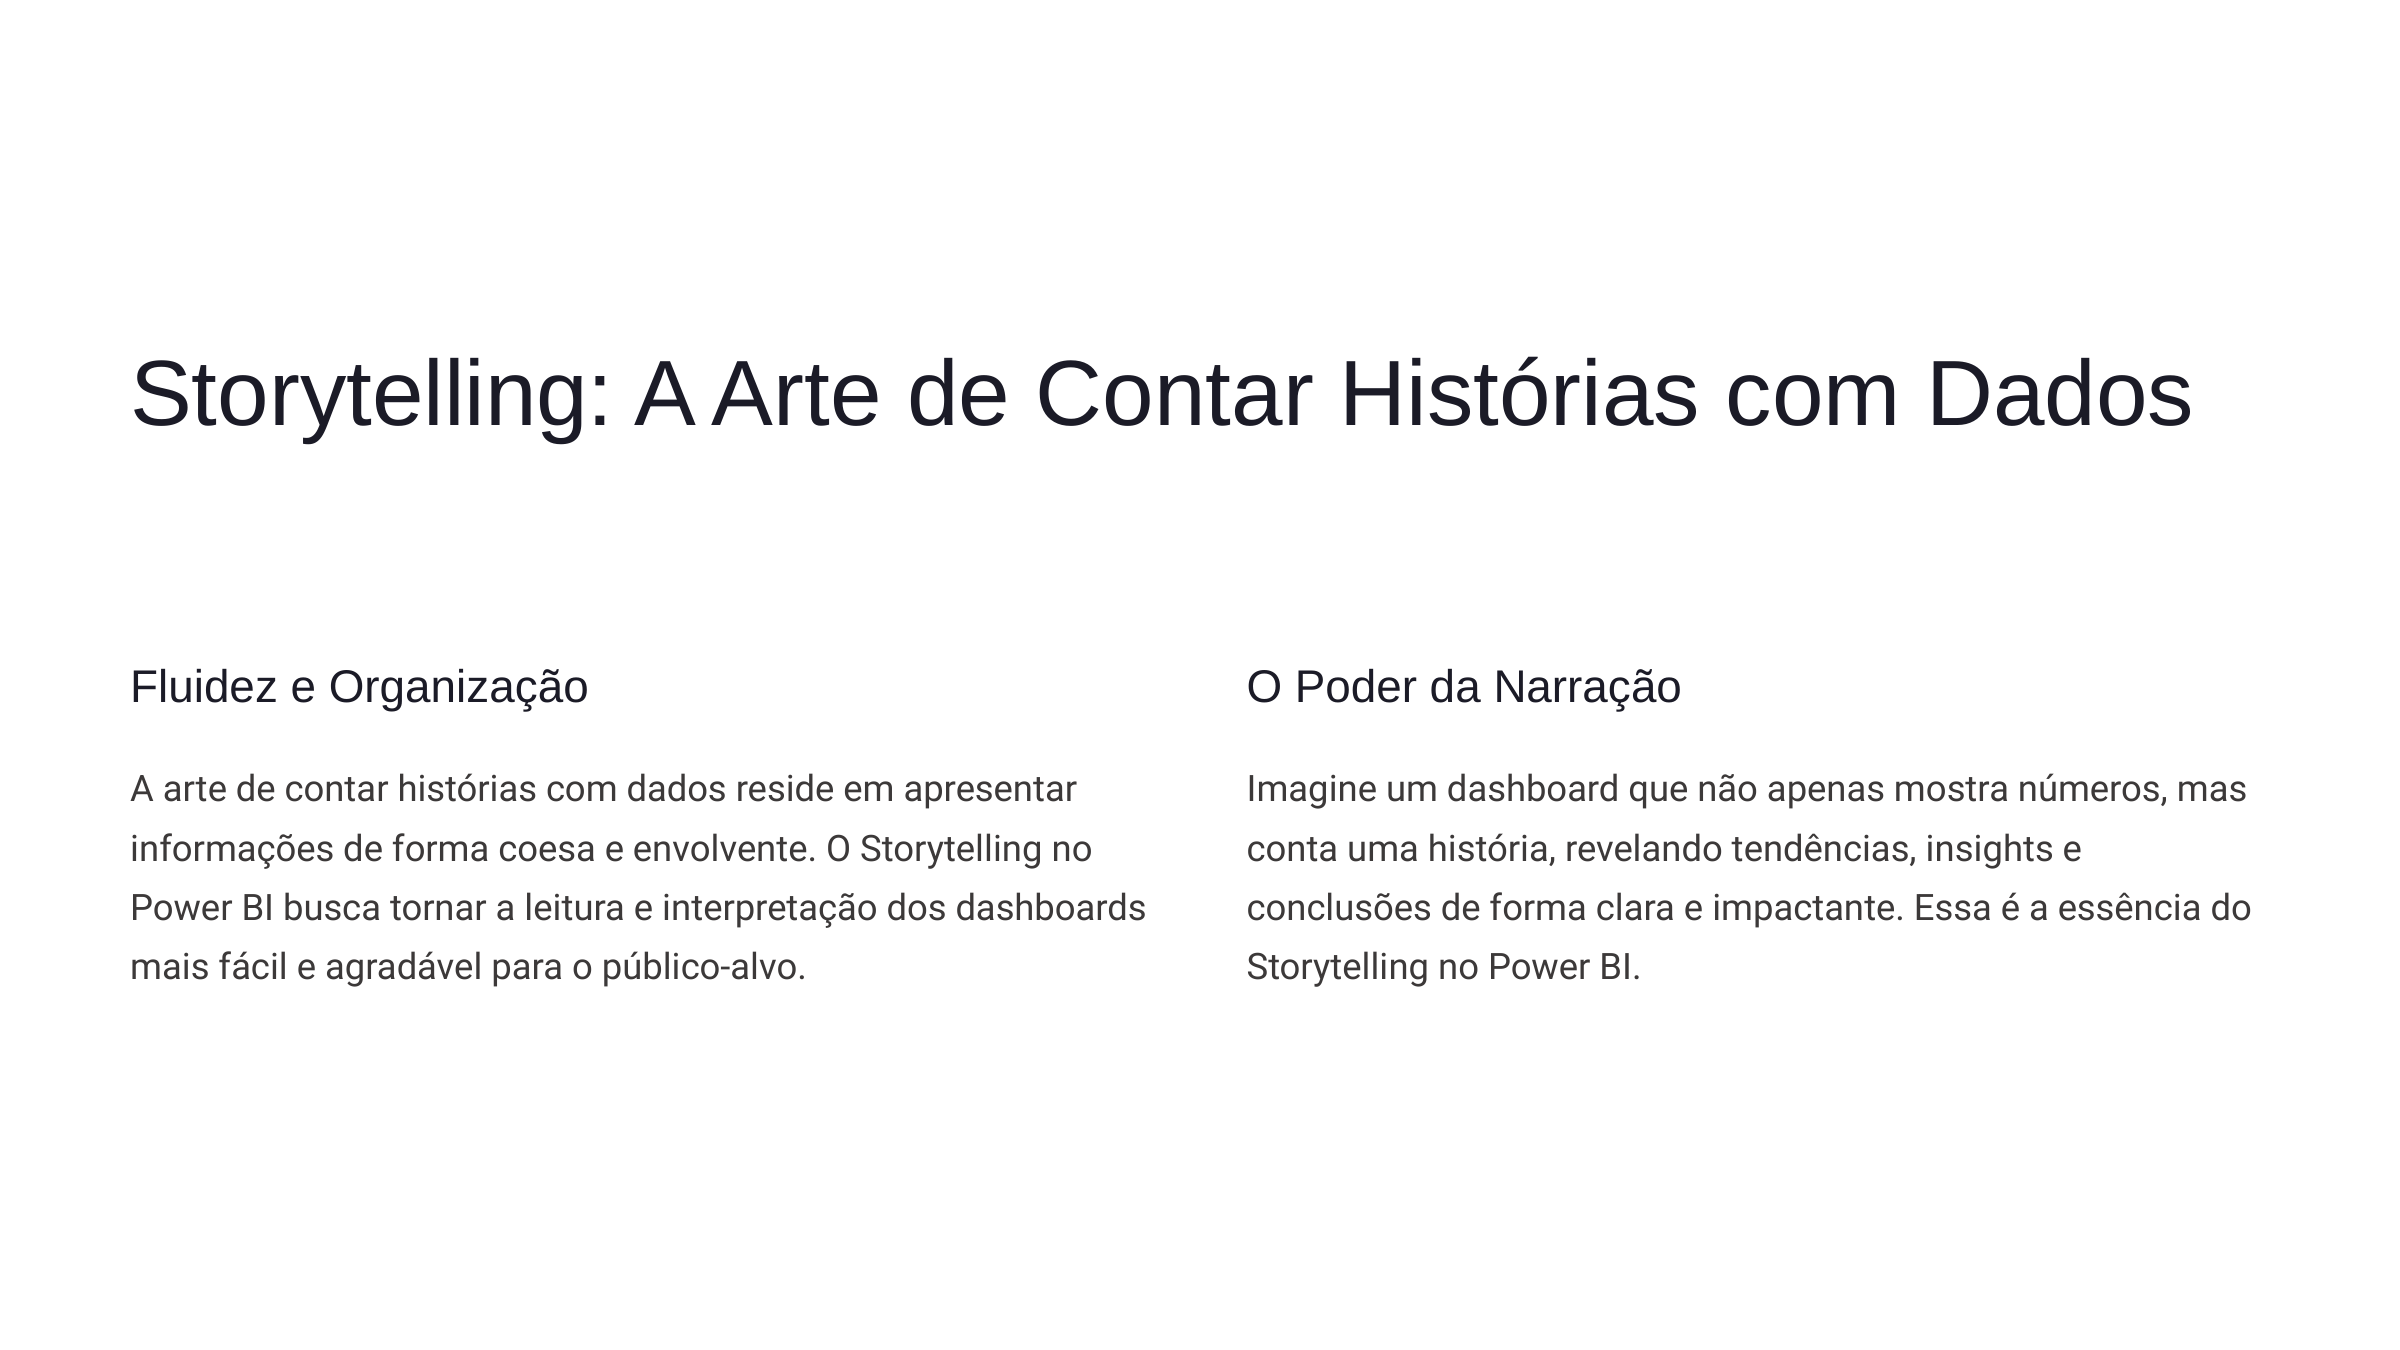

Storytelling: A Arte de Contar Histórias com Dados
Fluidez e Organização
O Poder da Narração
A arte de contar histórias com dados reside em apresentar informações de forma coesa e envolvente. O Storytelling no Power BI busca tornar a leitura e interpretação dos dashboards mais fácil e agradável para o público-alvo.
Imagine um dashboard que não apenas mostra números, mas conta uma história, revelando tendências, insights e conclusões de forma clara e impactante. Essa é a essência do Storytelling no Power BI.